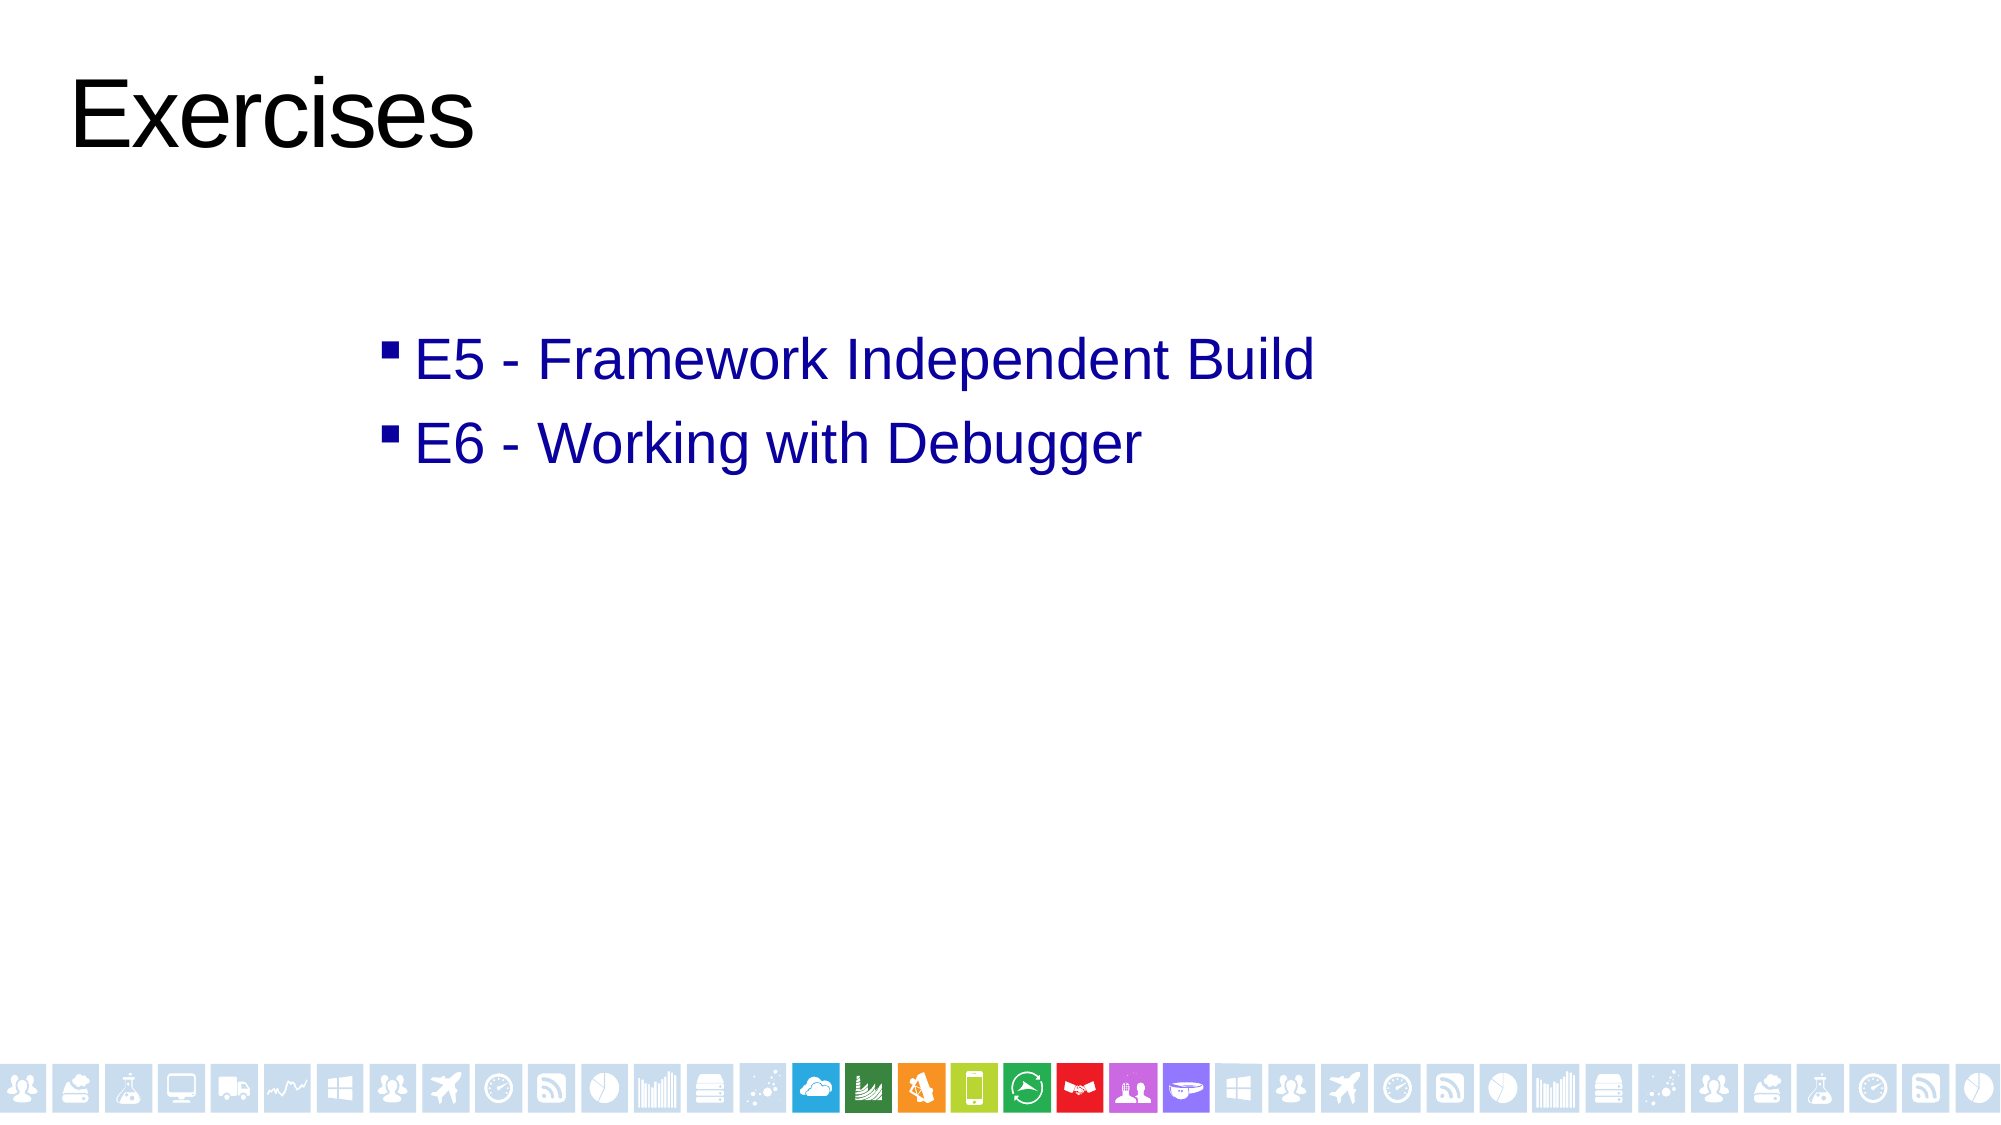

# Exercises

E5 - Framework Independent Build
E6 - Working with Debugger